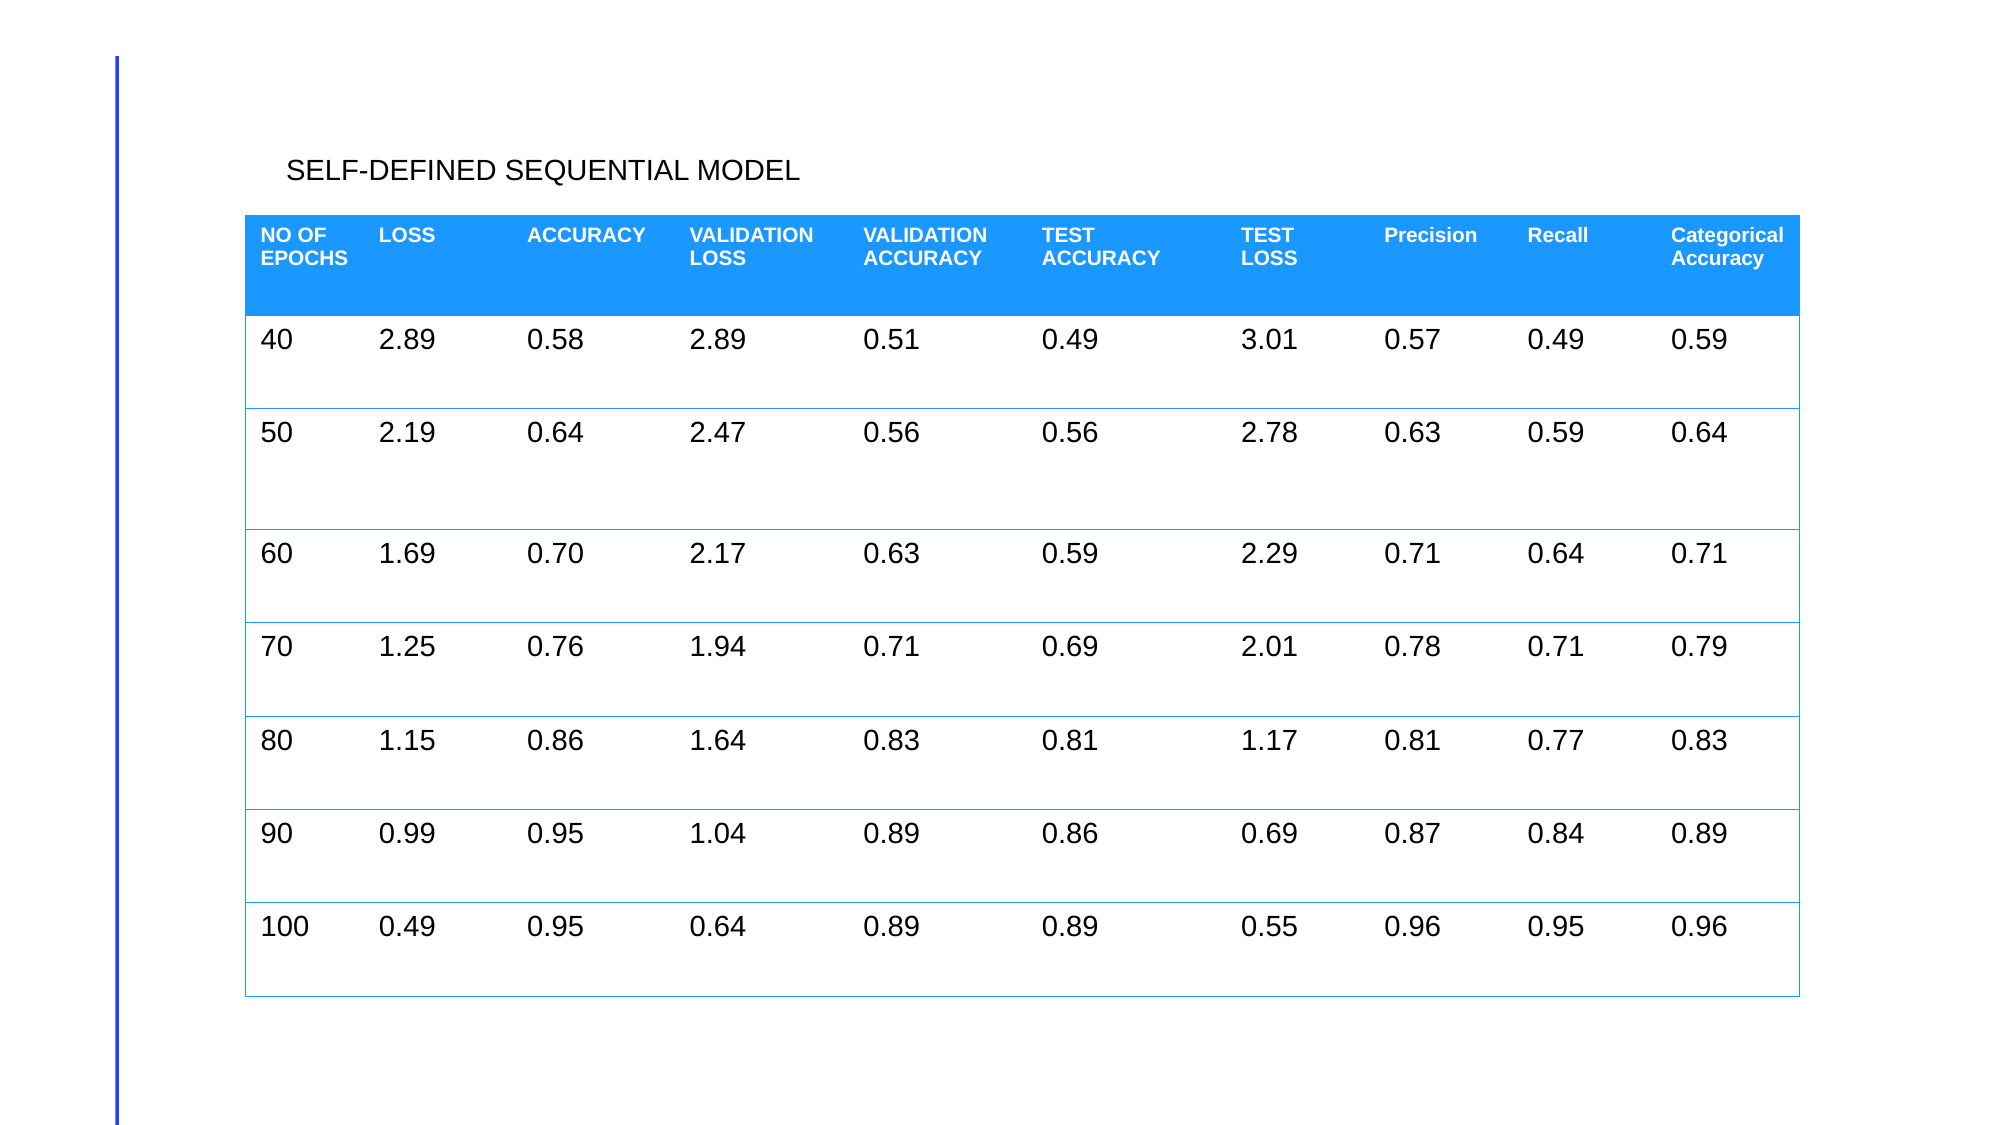

SELF-DEFINED SEQUENTIAL MODEL
| NO OF EPOCHS | LOSS | ACCURACY | VALIDATION LOSS | VALIDATION ACCURACY | TEST ACCURACY | TEST LOSS | Precision | Recall | Categorical Accuracy |
| --- | --- | --- | --- | --- | --- | --- | --- | --- | --- |
| 40 | 2.89 | 0.58 | 2.89 | 0.51 | 0.49 | 3.01 | 0.57 | 0.49 | 0.59 |
| 50 | 2.19 | 0.64 | 2.47 | 0.56 | 0.56 | 2.78 | 0.63 | 0.59 | 0.64 |
| 60 | 1.69 | 0.70 | 2.17 | 0.63 | 0.59 | 2.29 | 0.71 | 0.64 | 0.71 |
| 70 | 1.25 | 0.76 | 1.94 | 0.71 | 0.69 | 2.01 | 0.78 | 0.71 | 0.79 |
| 80 | 1.15 | 0.86 | 1.64 | 0.83 | 0.81 | 1.17 | 0.81 | 0.77 | 0.83 |
| 90 | 0.99 | 0.95 | 1.04 | 0.89 | 0.86 | 0.69 | 0.87 | 0.84 | 0.89 |
| 100 | 0.49 | 0.95 | 0.64 | 0.89 | 0.89 | 0.55 | 0.96 | 0.95 | 0.96 |